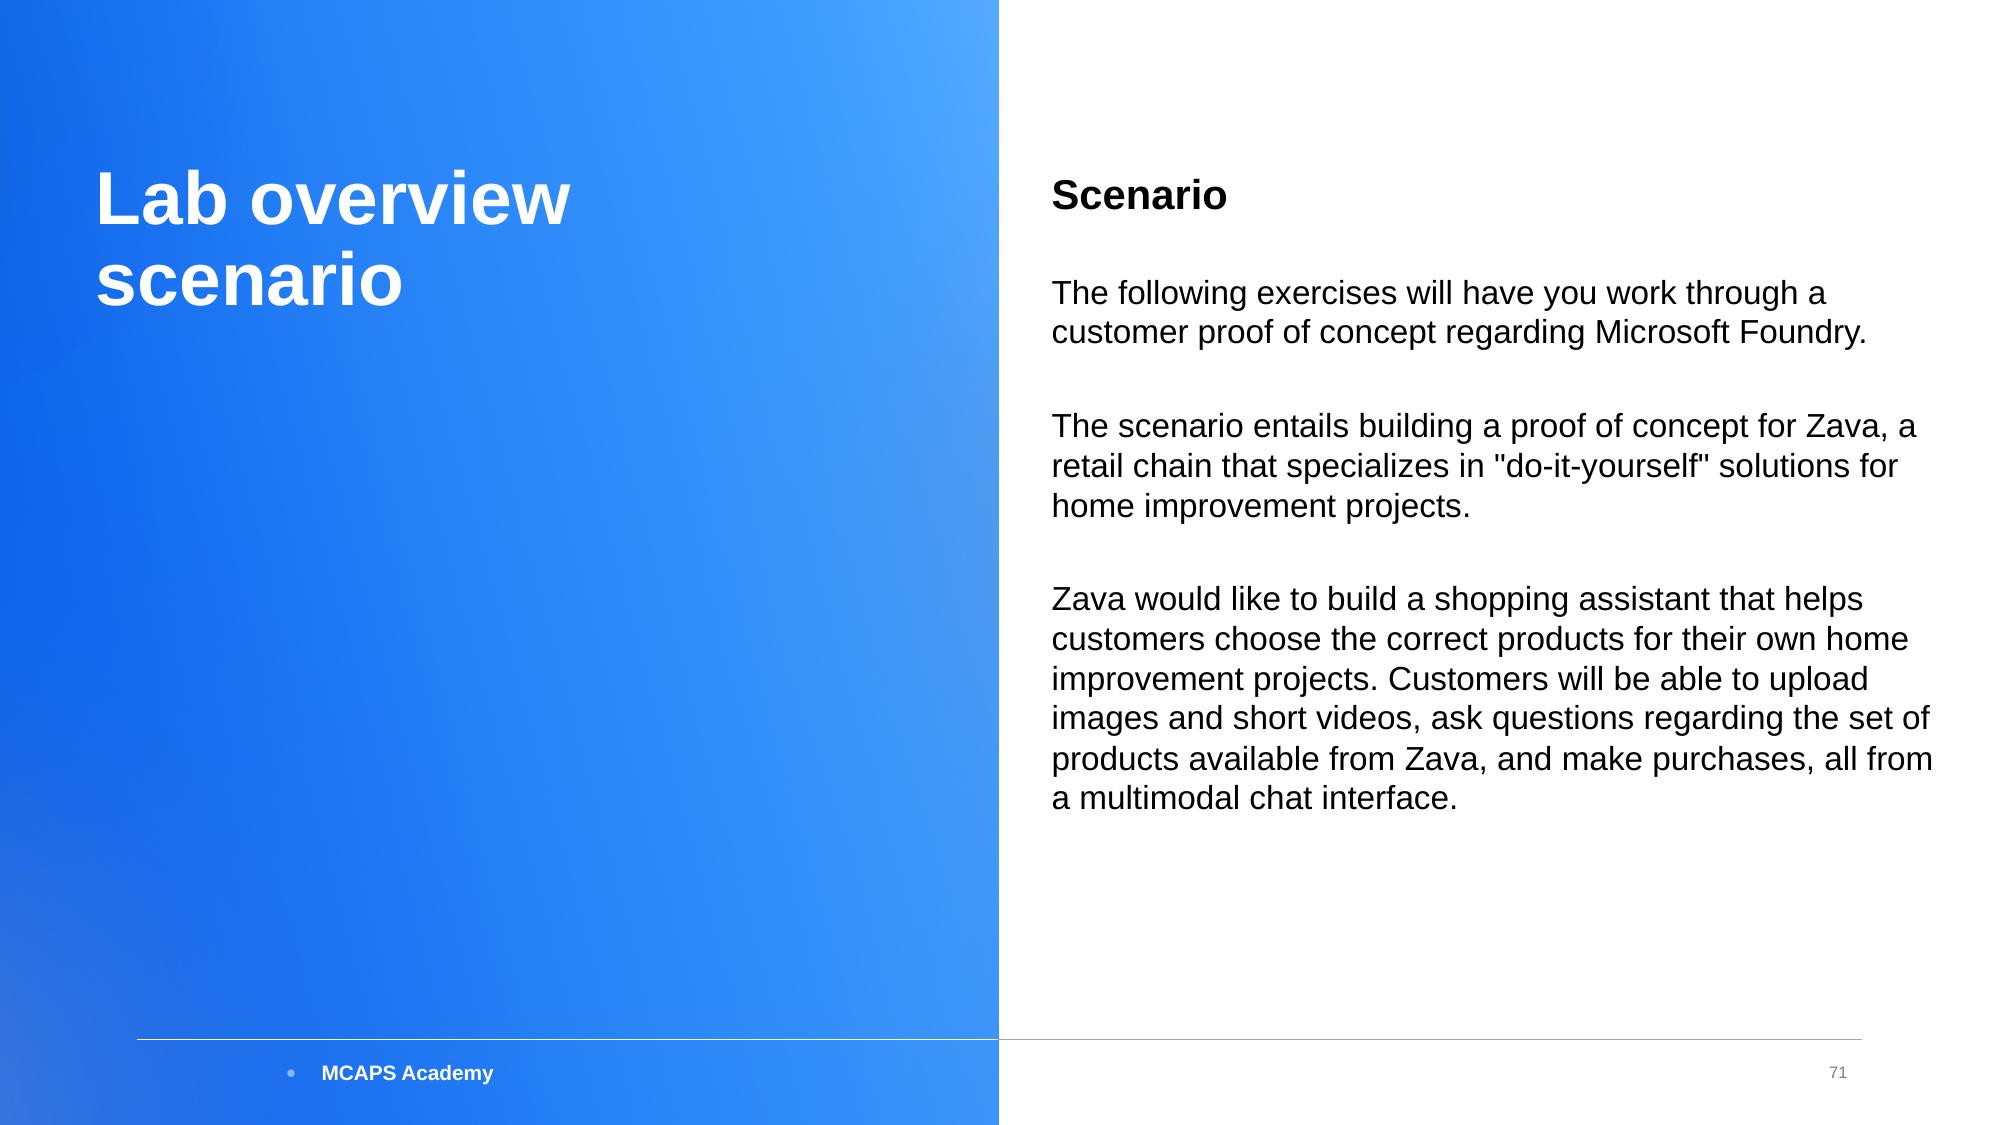

Lab overview
scenario
Scenario

The following exercises will have you work through a customer proof of concept regarding Microsoft Foundry.

The scenario entails building a proof of concept for Zava, a retail chain that specializes in "do-it-yourself" solutions for home improvement projects.

Zava would like to build a shopping assistant that helps customers choose the correct products for their own home improvement projects. Customers will be able to upload images and short videos, ask questions regarding the set of products available from Zava, and make purchases, all from a multimodal chat interface.
71